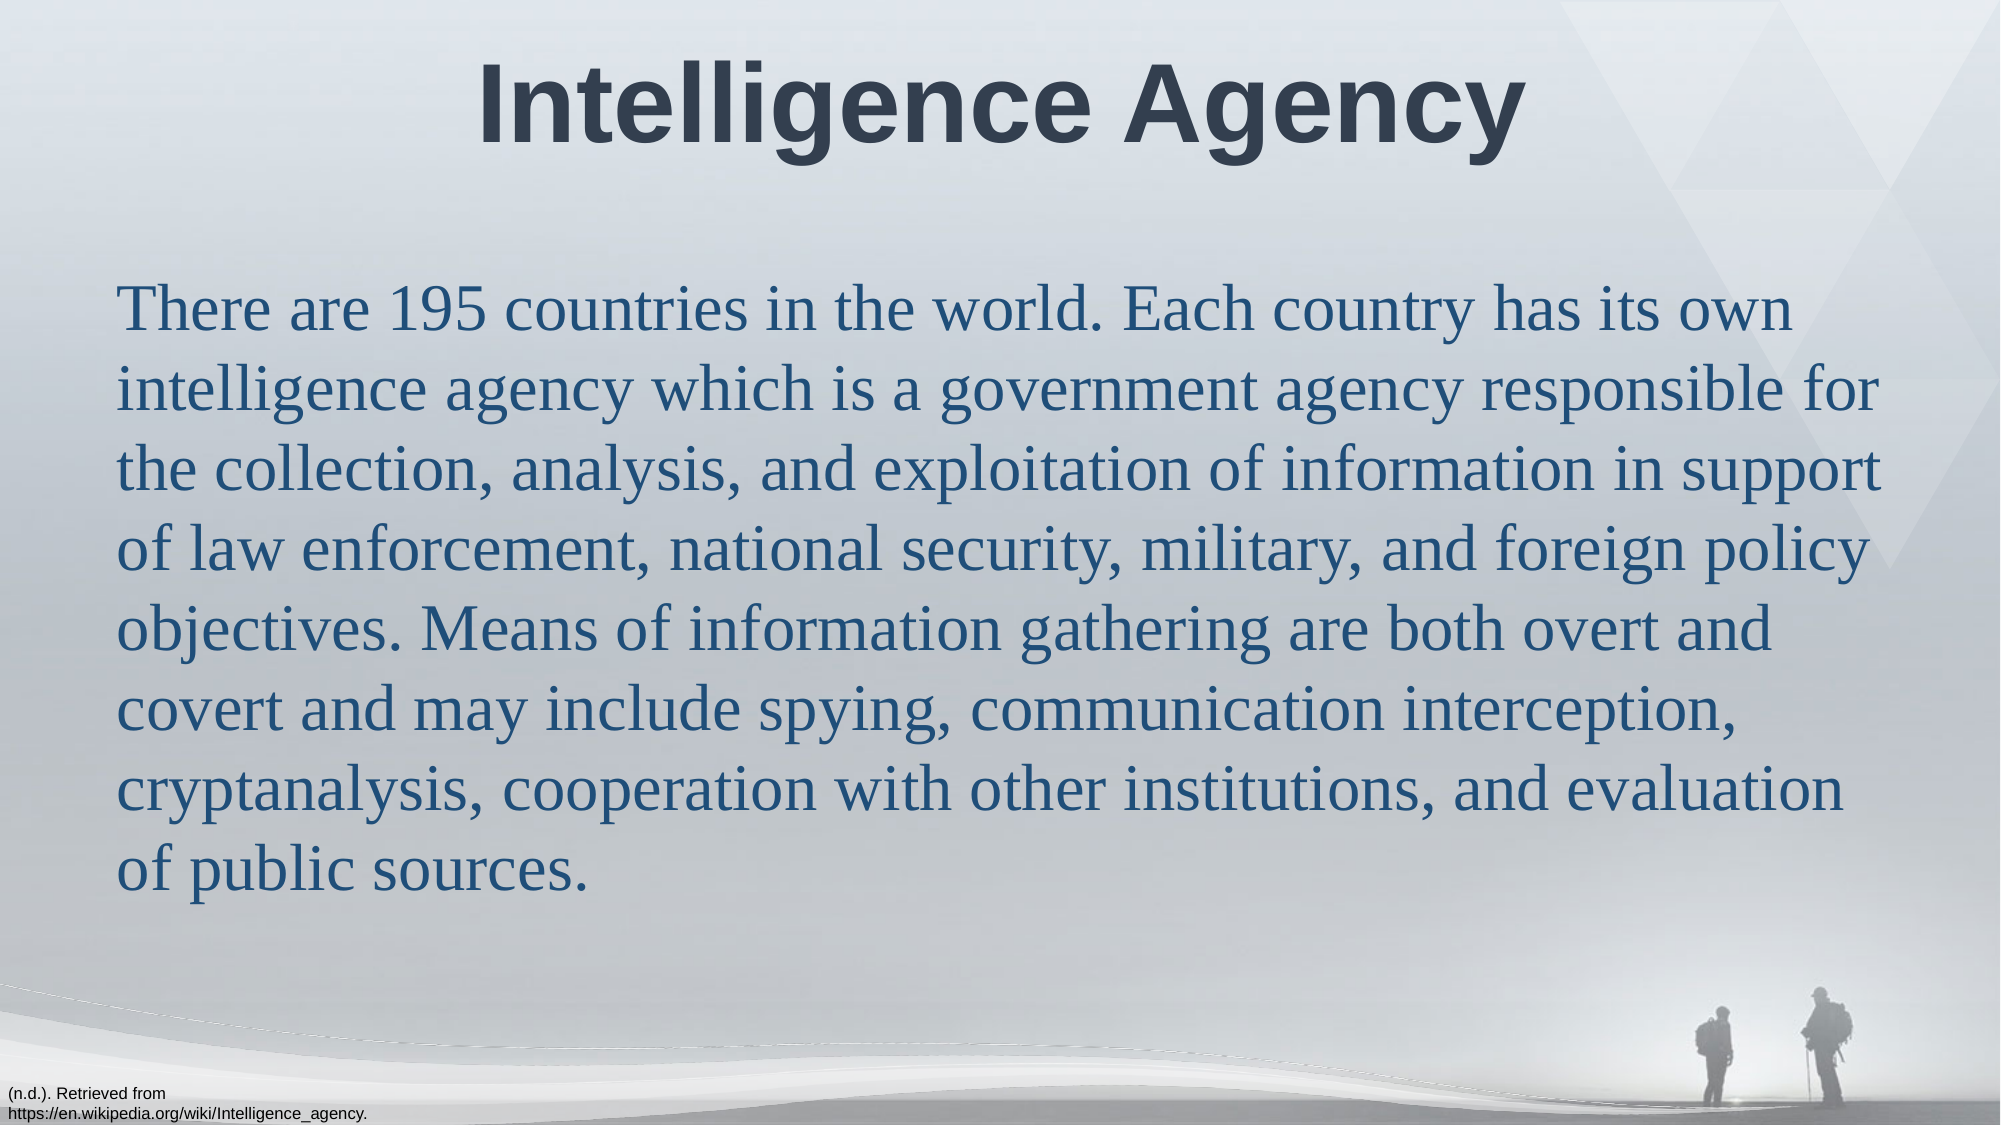

Intelligence Agency
There are 195 countries in the world. Each country has its own intelligence agency which is a government agency responsible for the collection, analysis, and exploitation of information in support of law enforcement, national security, military, and foreign policy objectives. Means of information gathering are both overt and covert and may include spying, communication interception, cryptanalysis, cooperation with other institutions, and evaluation of public sources.
(n.d.). Retrieved from https://en.wikipedia.org/wiki/Intelligence_agency.